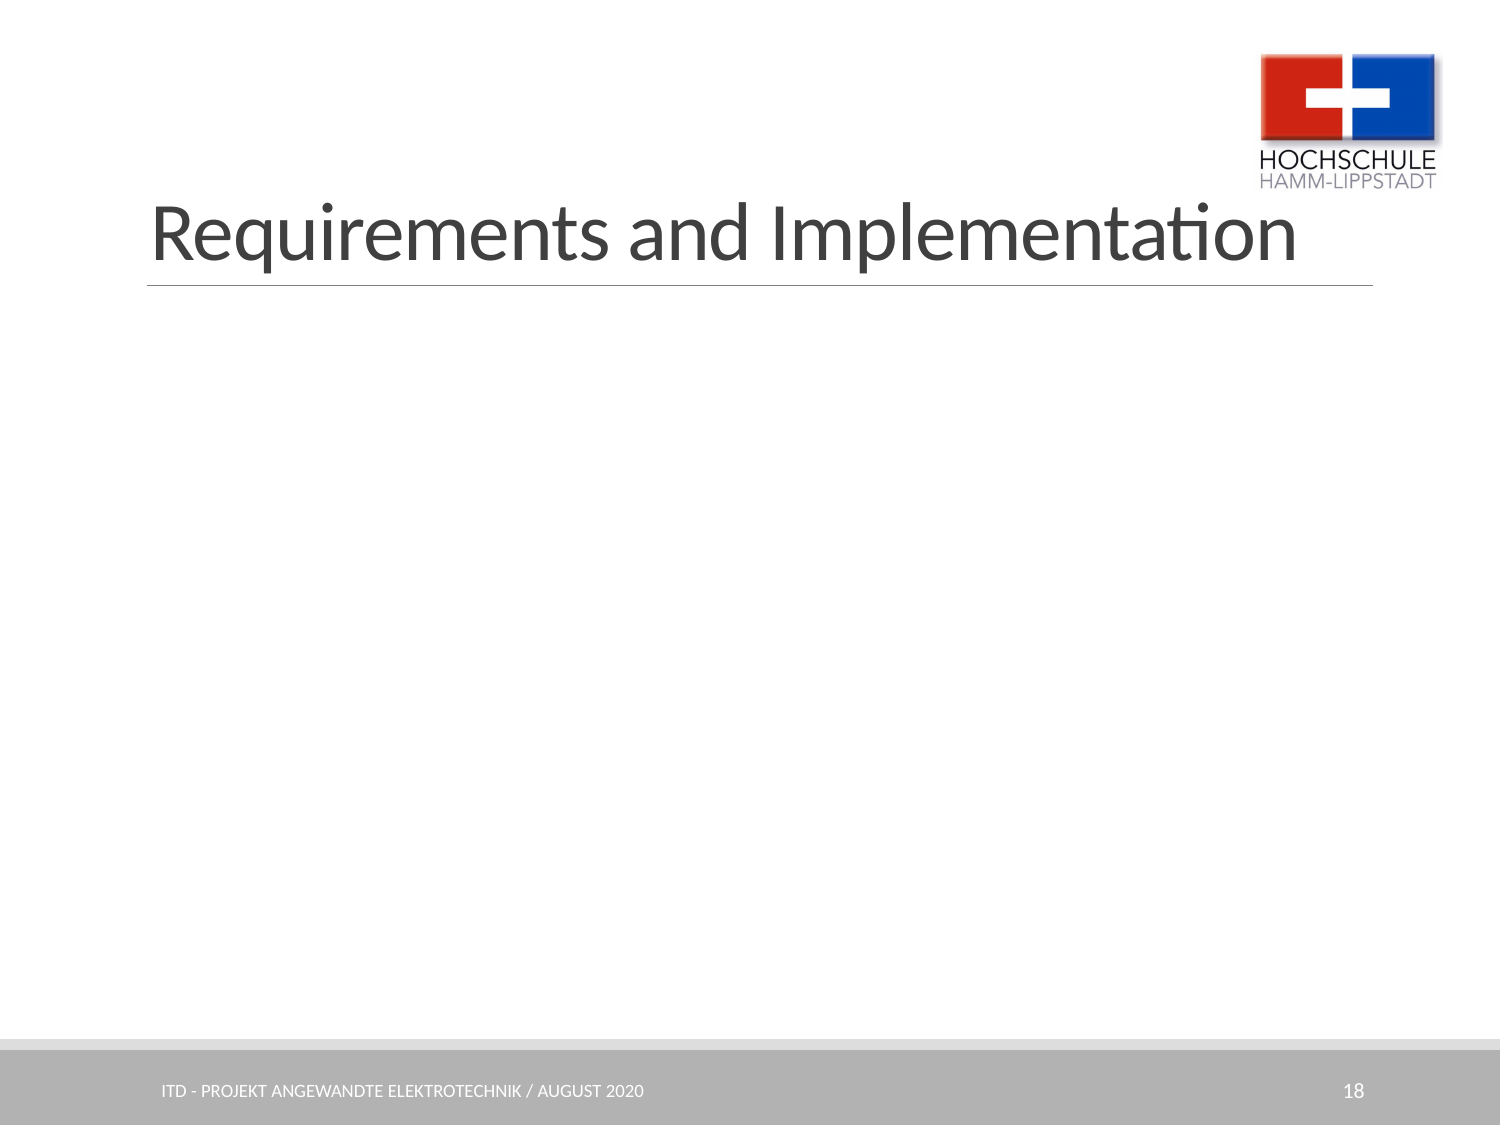

# Requirements and Implementation
ITD - Projekt angewandte Elektrotechnik / August 2020
18